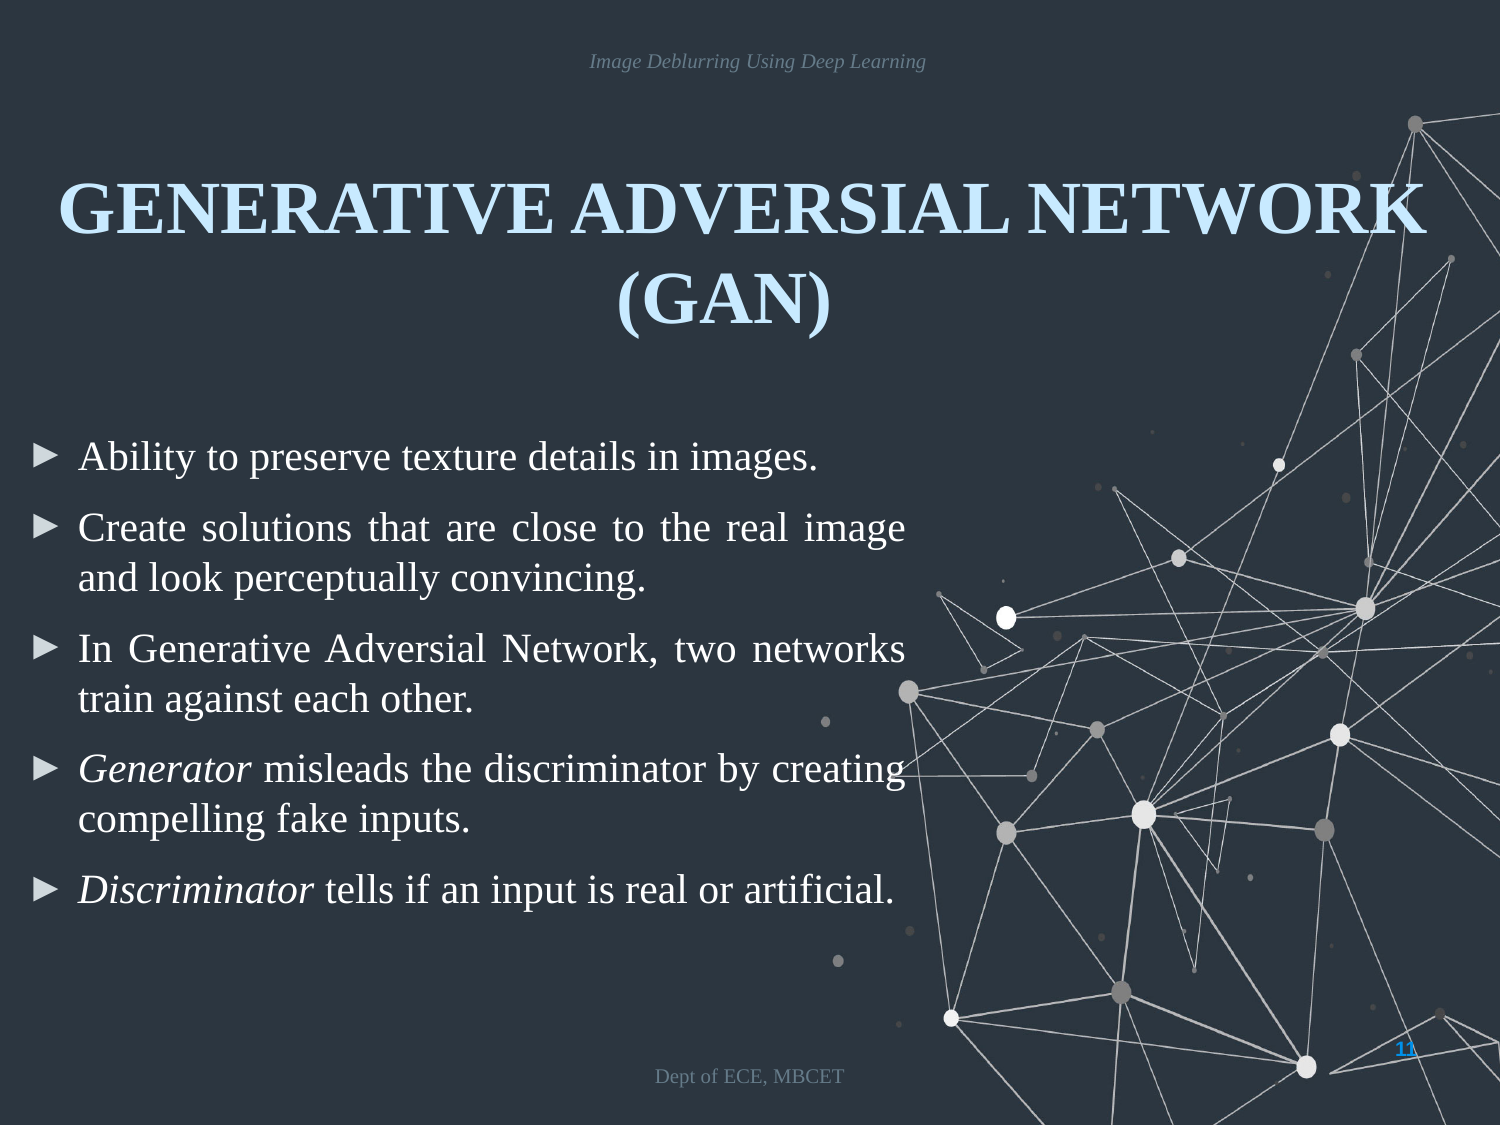

Image Deblurring Using Deep Learning
# GENERATIVE ADVERSIAL NETWORK (GAN)
Ability to preserve texture details in images.
Create solutions that are close to the real image and look perceptually convincing.
In Generative Adversial Network, two networks train against each other.
Generator misleads the discriminator by creating compelling fake inputs.
Discriminator tells if an input is real or artificial.

11
Dept of ECE, MBCET